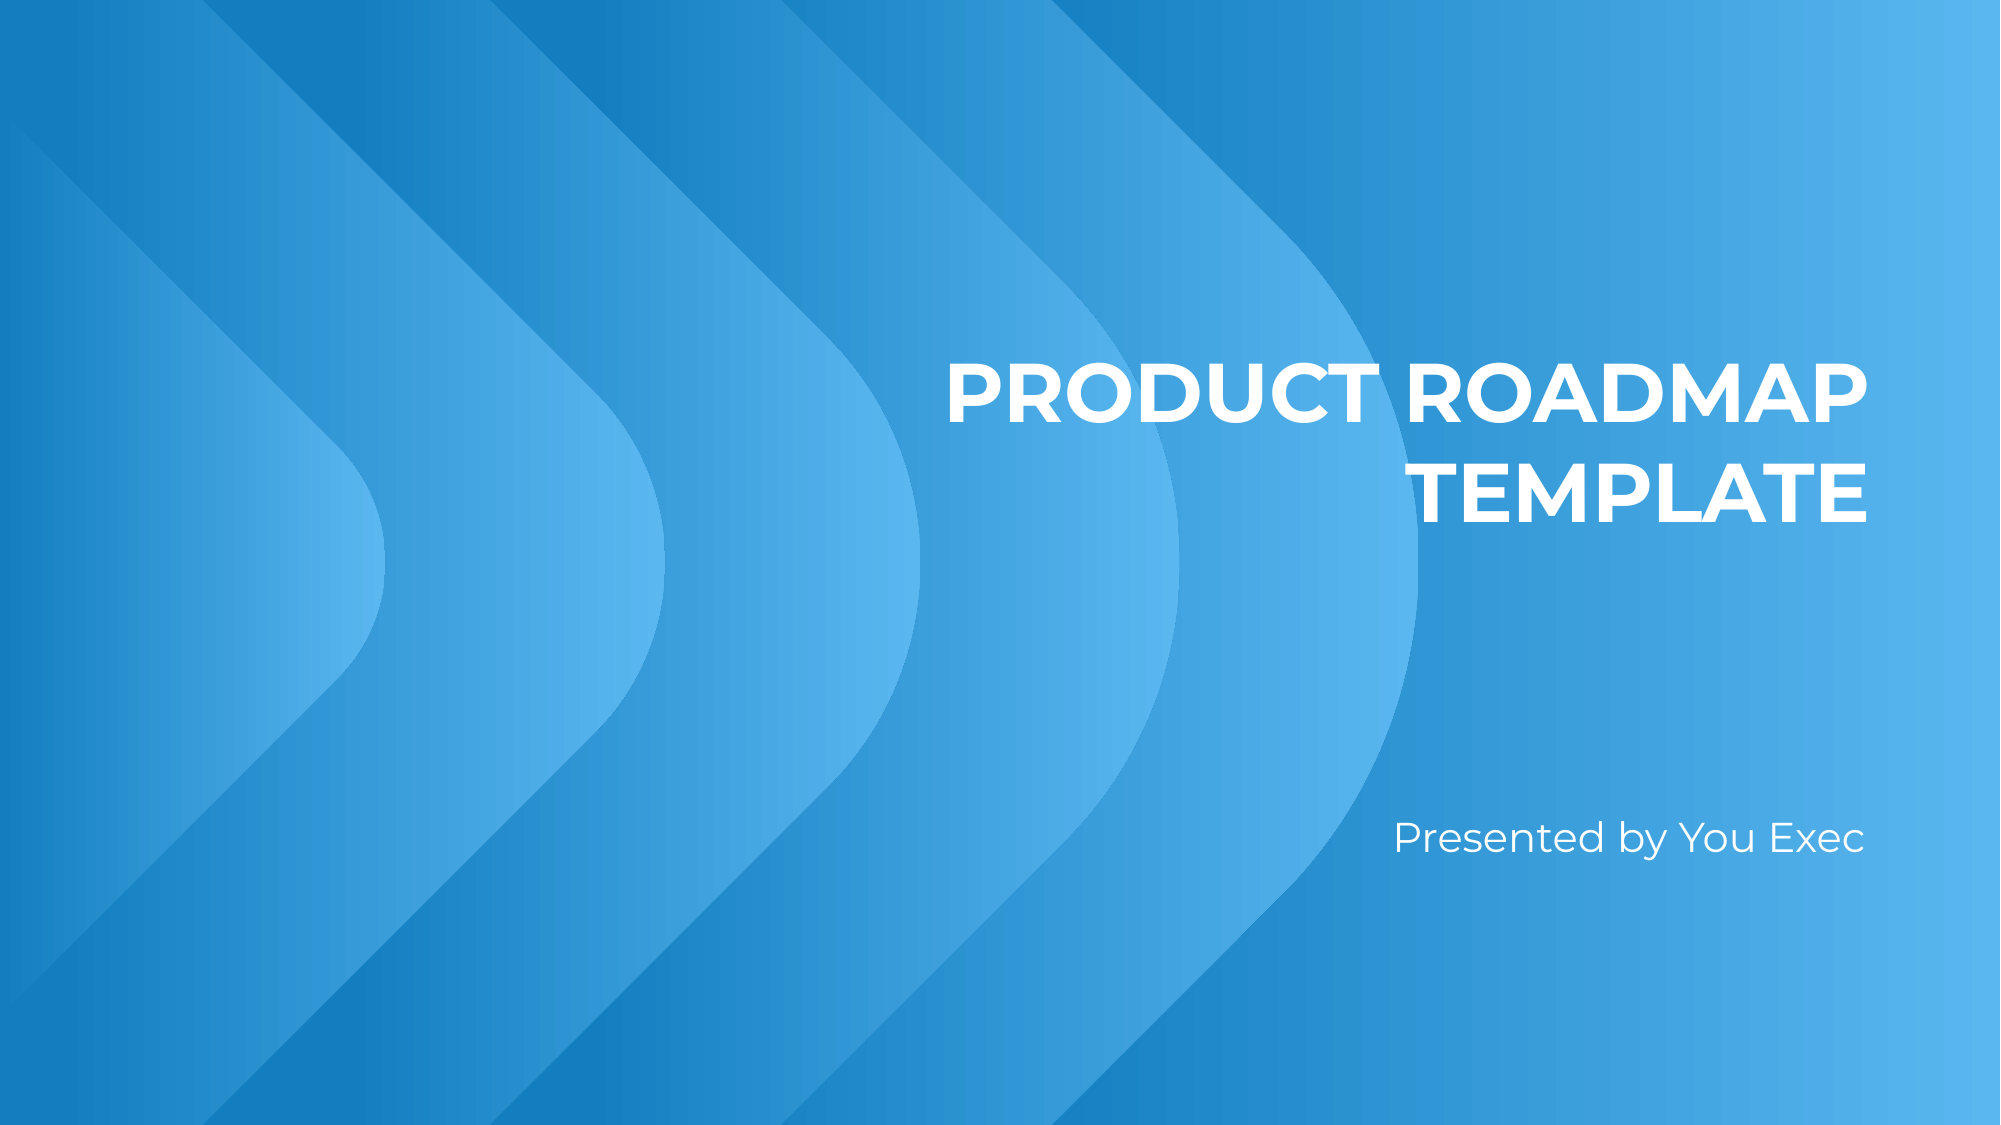

z

PRODUCT ROADMAP TEMPLATE
Presented by You Exec